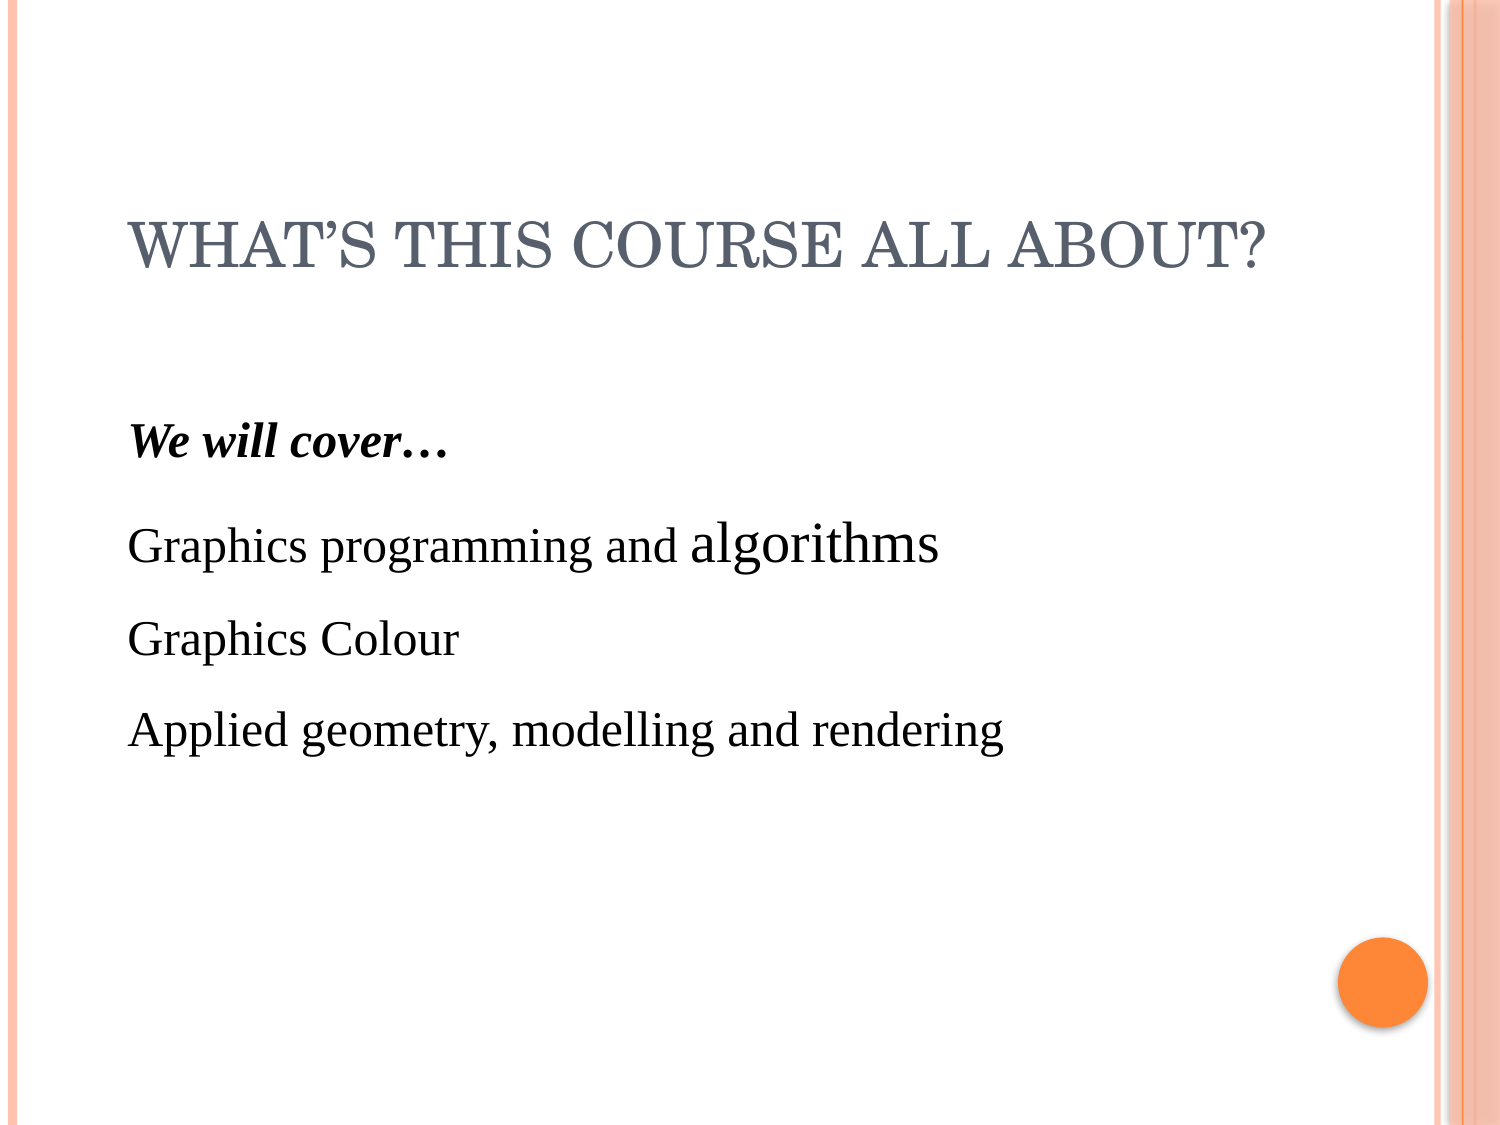

# What’s this course all about?
We will cover…
Graphics programming and algorithms
Graphics Colour
Applied geometry, modelling and rendering